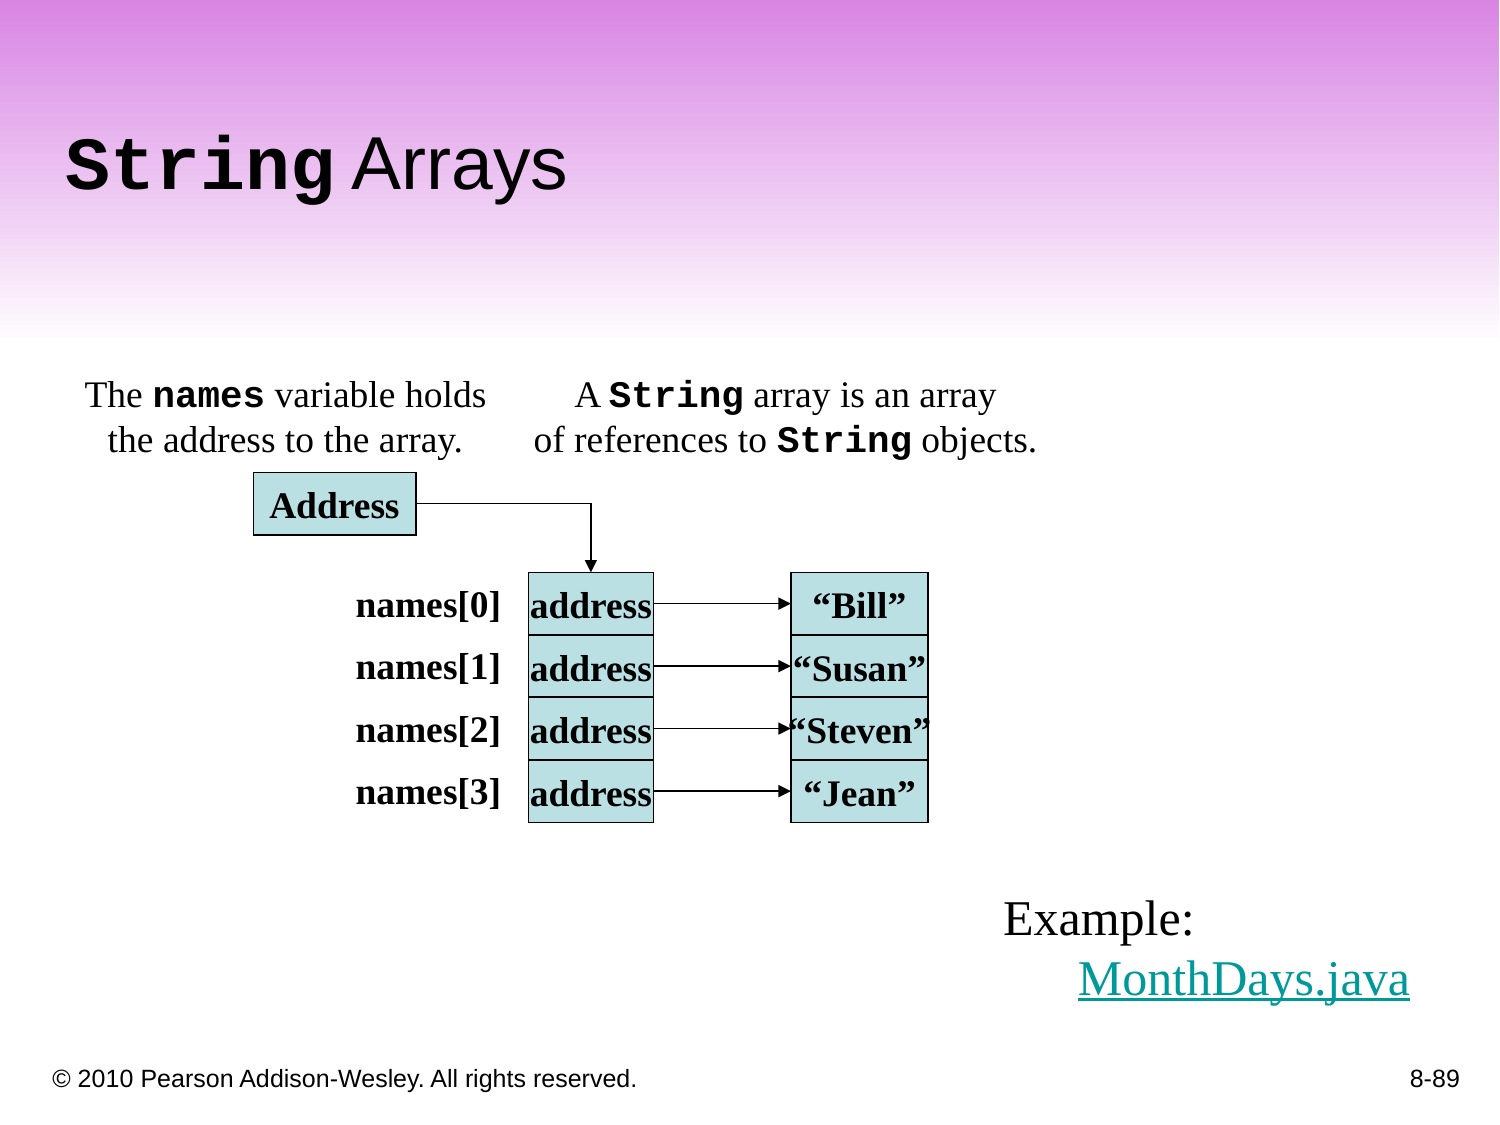

String Arrays
The names variable holds
the address to the array.
A String array is an array
of references to String objects.
Address
names[0]
address
“Bill”
“Susan”
“Steven”
“Jean”
names[1]
address
names[2]
address
names[3]
address
Example:
MonthDays.java
8-89